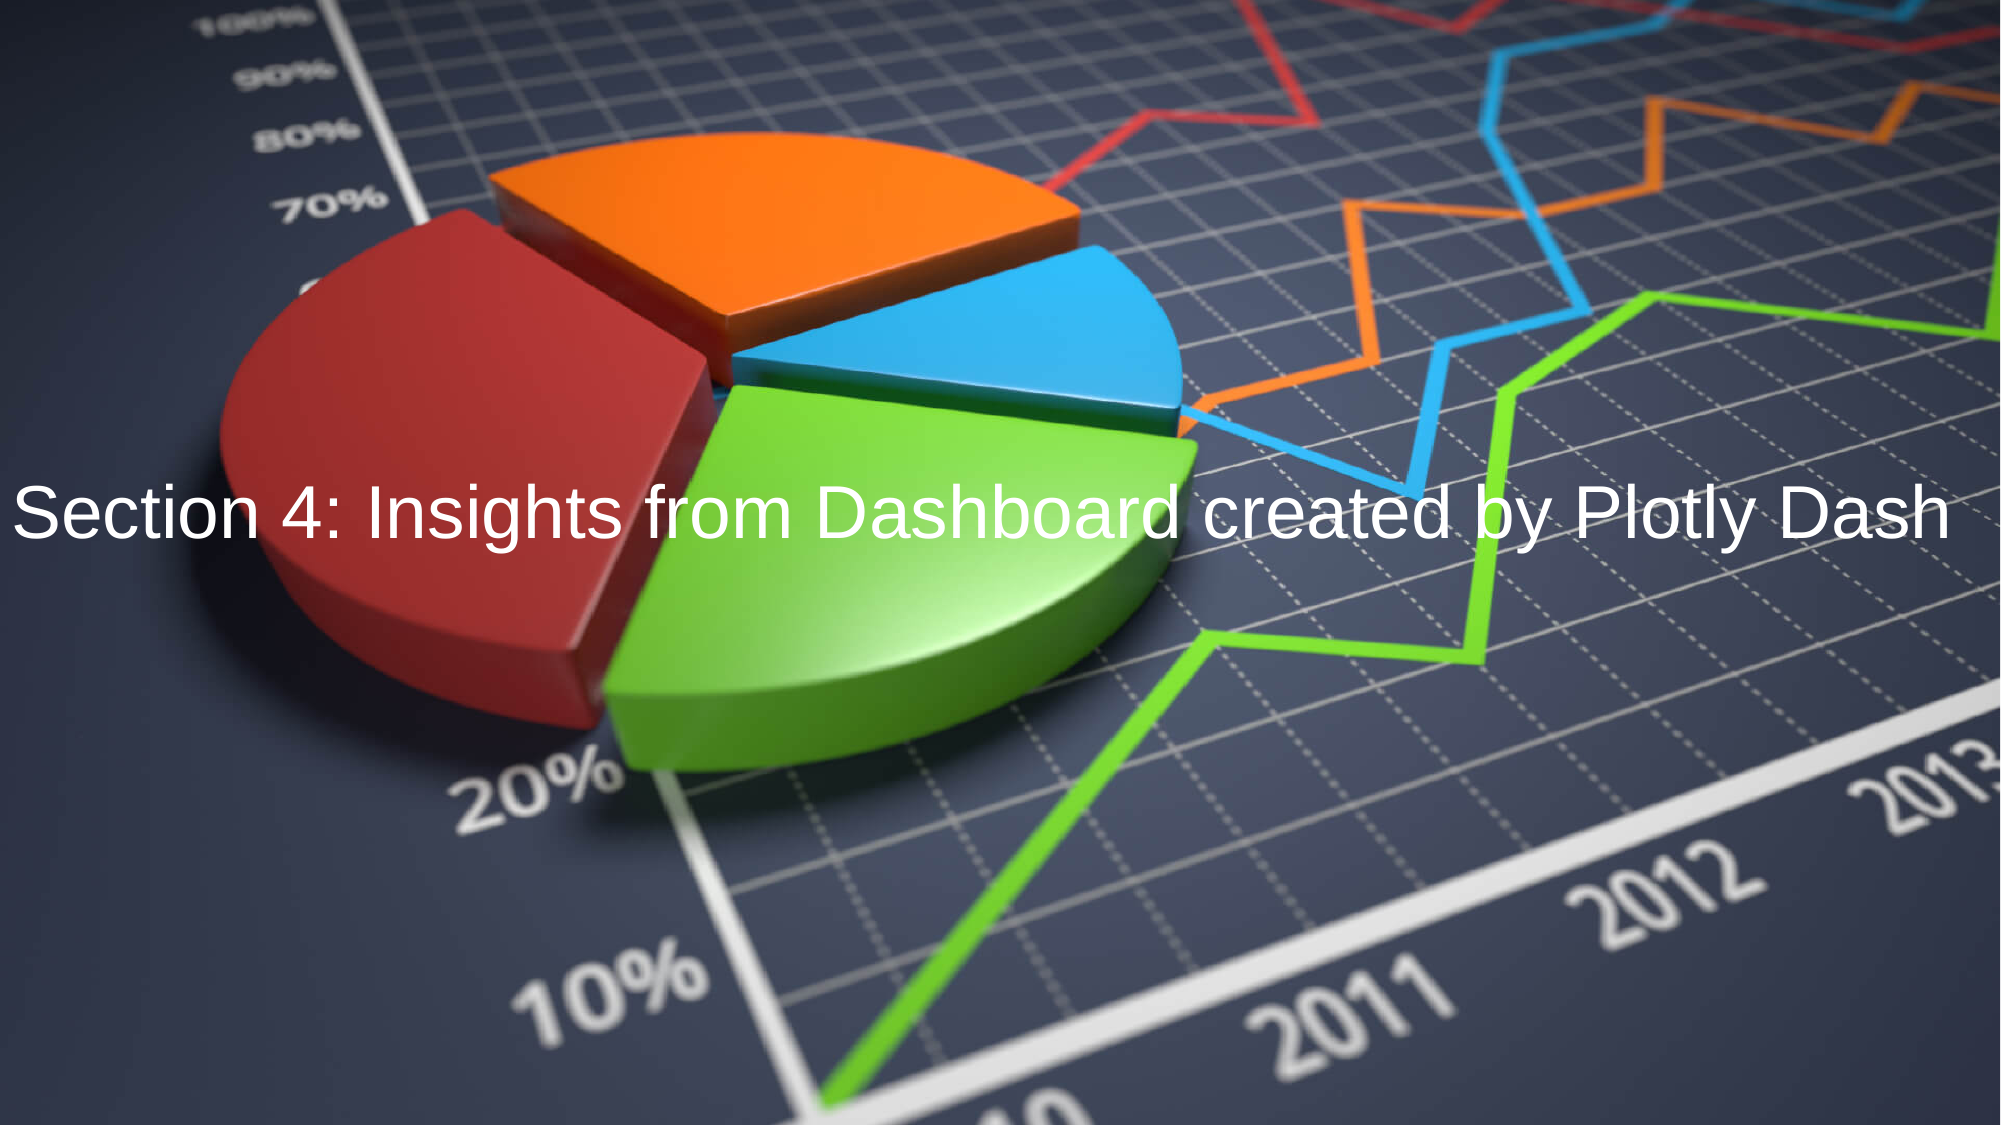

Section 4: Insights from Dashboard created by Plotly Dash